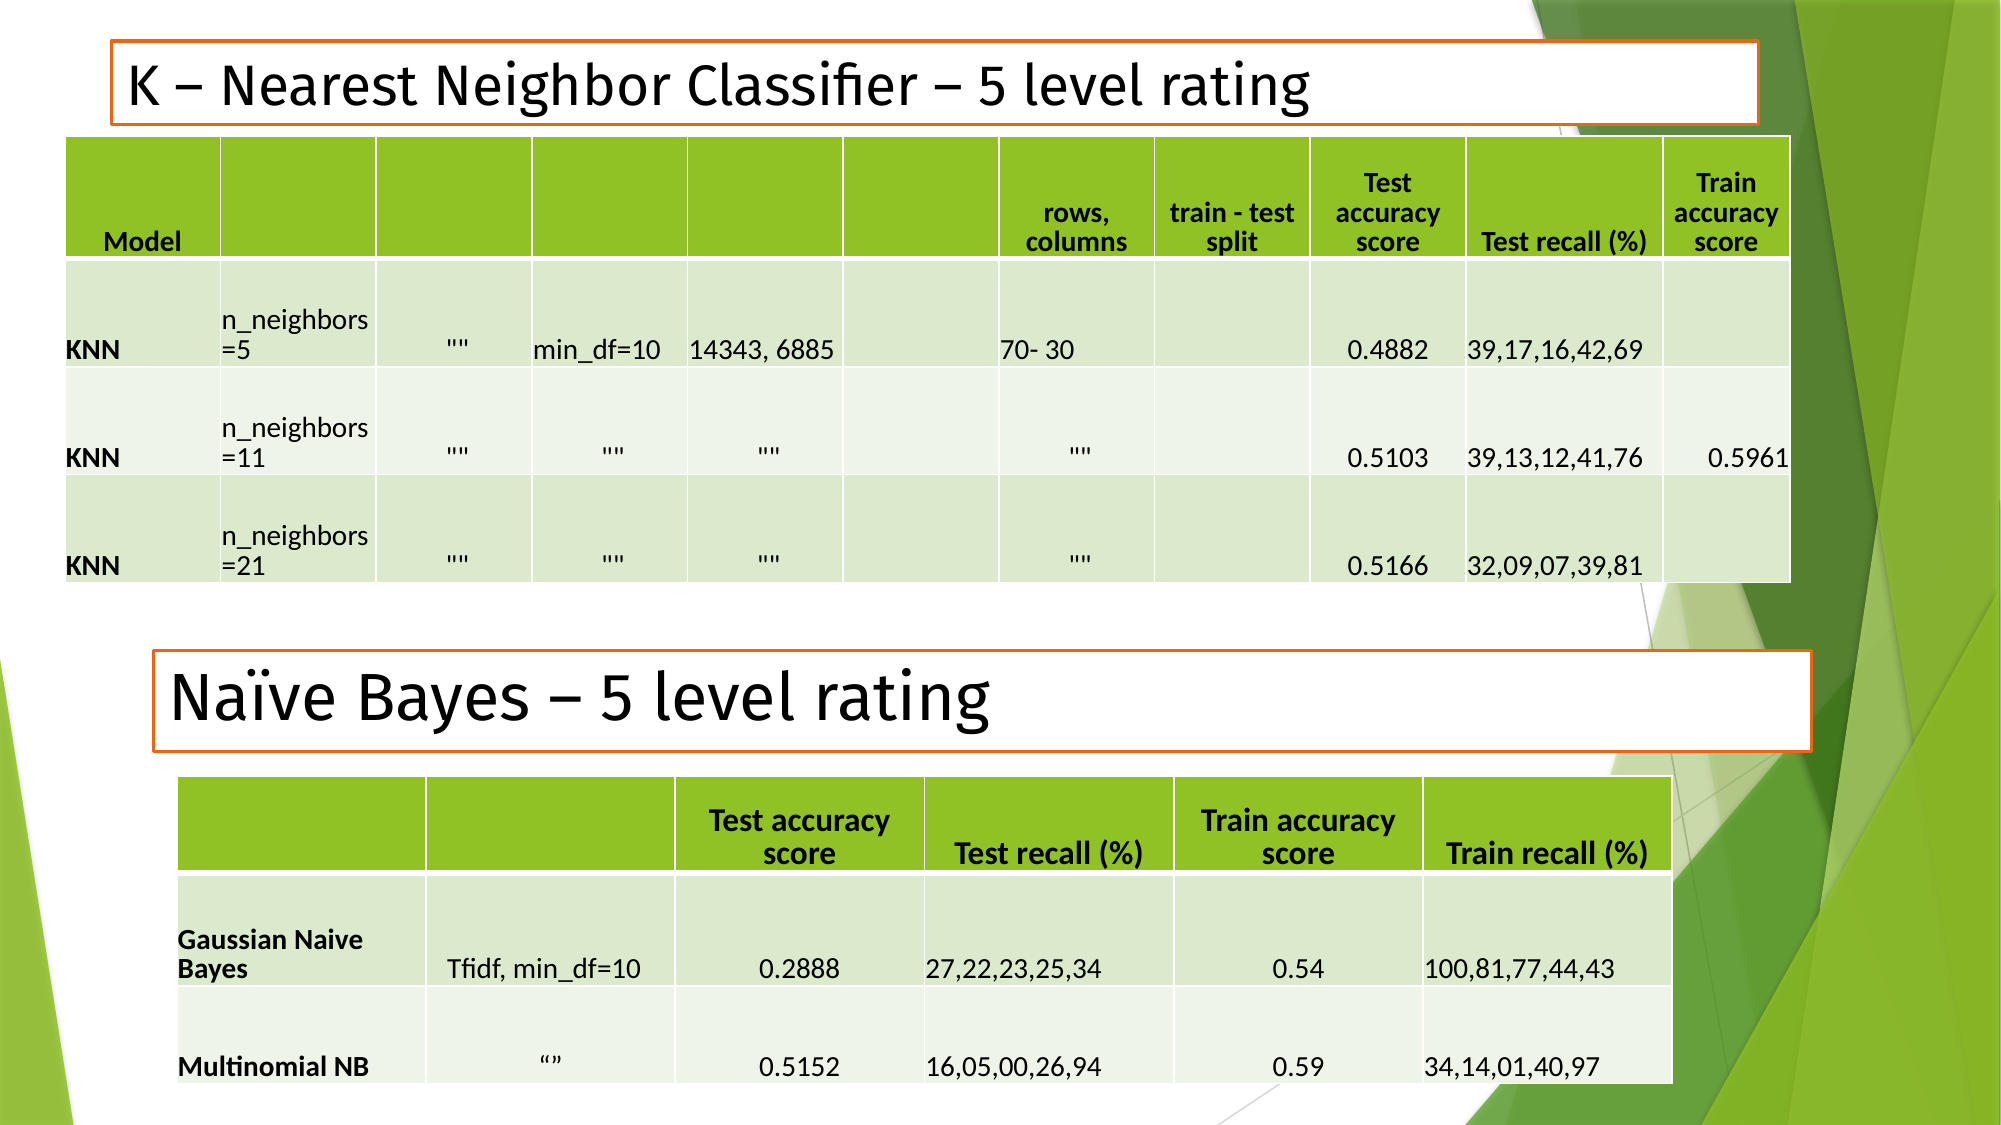

# K – Nearest Neighbor Classifier – 5 level rating
| Model |  |  |  |  |  | rows, columns | train - test split | Test accuracy score | Test recall (%) | Train accuracy score |
| --- | --- | --- | --- | --- | --- | --- | --- | --- | --- | --- |
| KNN | n\_neighbors=5 | "" | min\_df=10 | 14343, 6885 |  | 70- 30 |  | 0.4882 | 39,17,16,42,69 |  |
| KNN | n\_neighbors=11 | "" | "" | "" |  | "" |  | 0.5103 | 39,13,12,41,76 | 0.5961 |
| KNN | n\_neighbors=21 | "" | "" | "" |  | "" |  | 0.5166 | 32,09,07,39,81 |  |
Naïve Bayes – 5 level rating
|  |  | Test accuracy score | Test recall (%) | Train accuracy score | Train recall (%) |
| --- | --- | --- | --- | --- | --- |
| Gaussian Naive Bayes | Tfidf, min\_df=10 | 0.2888 | 27,22,23,25,34 | 0.54 | 100,81,77,44,43 |
| Multinomial NB | “” | 0.5152 | 16,05,00,26,94 | 0.59 | 34,14,01,40,97 |